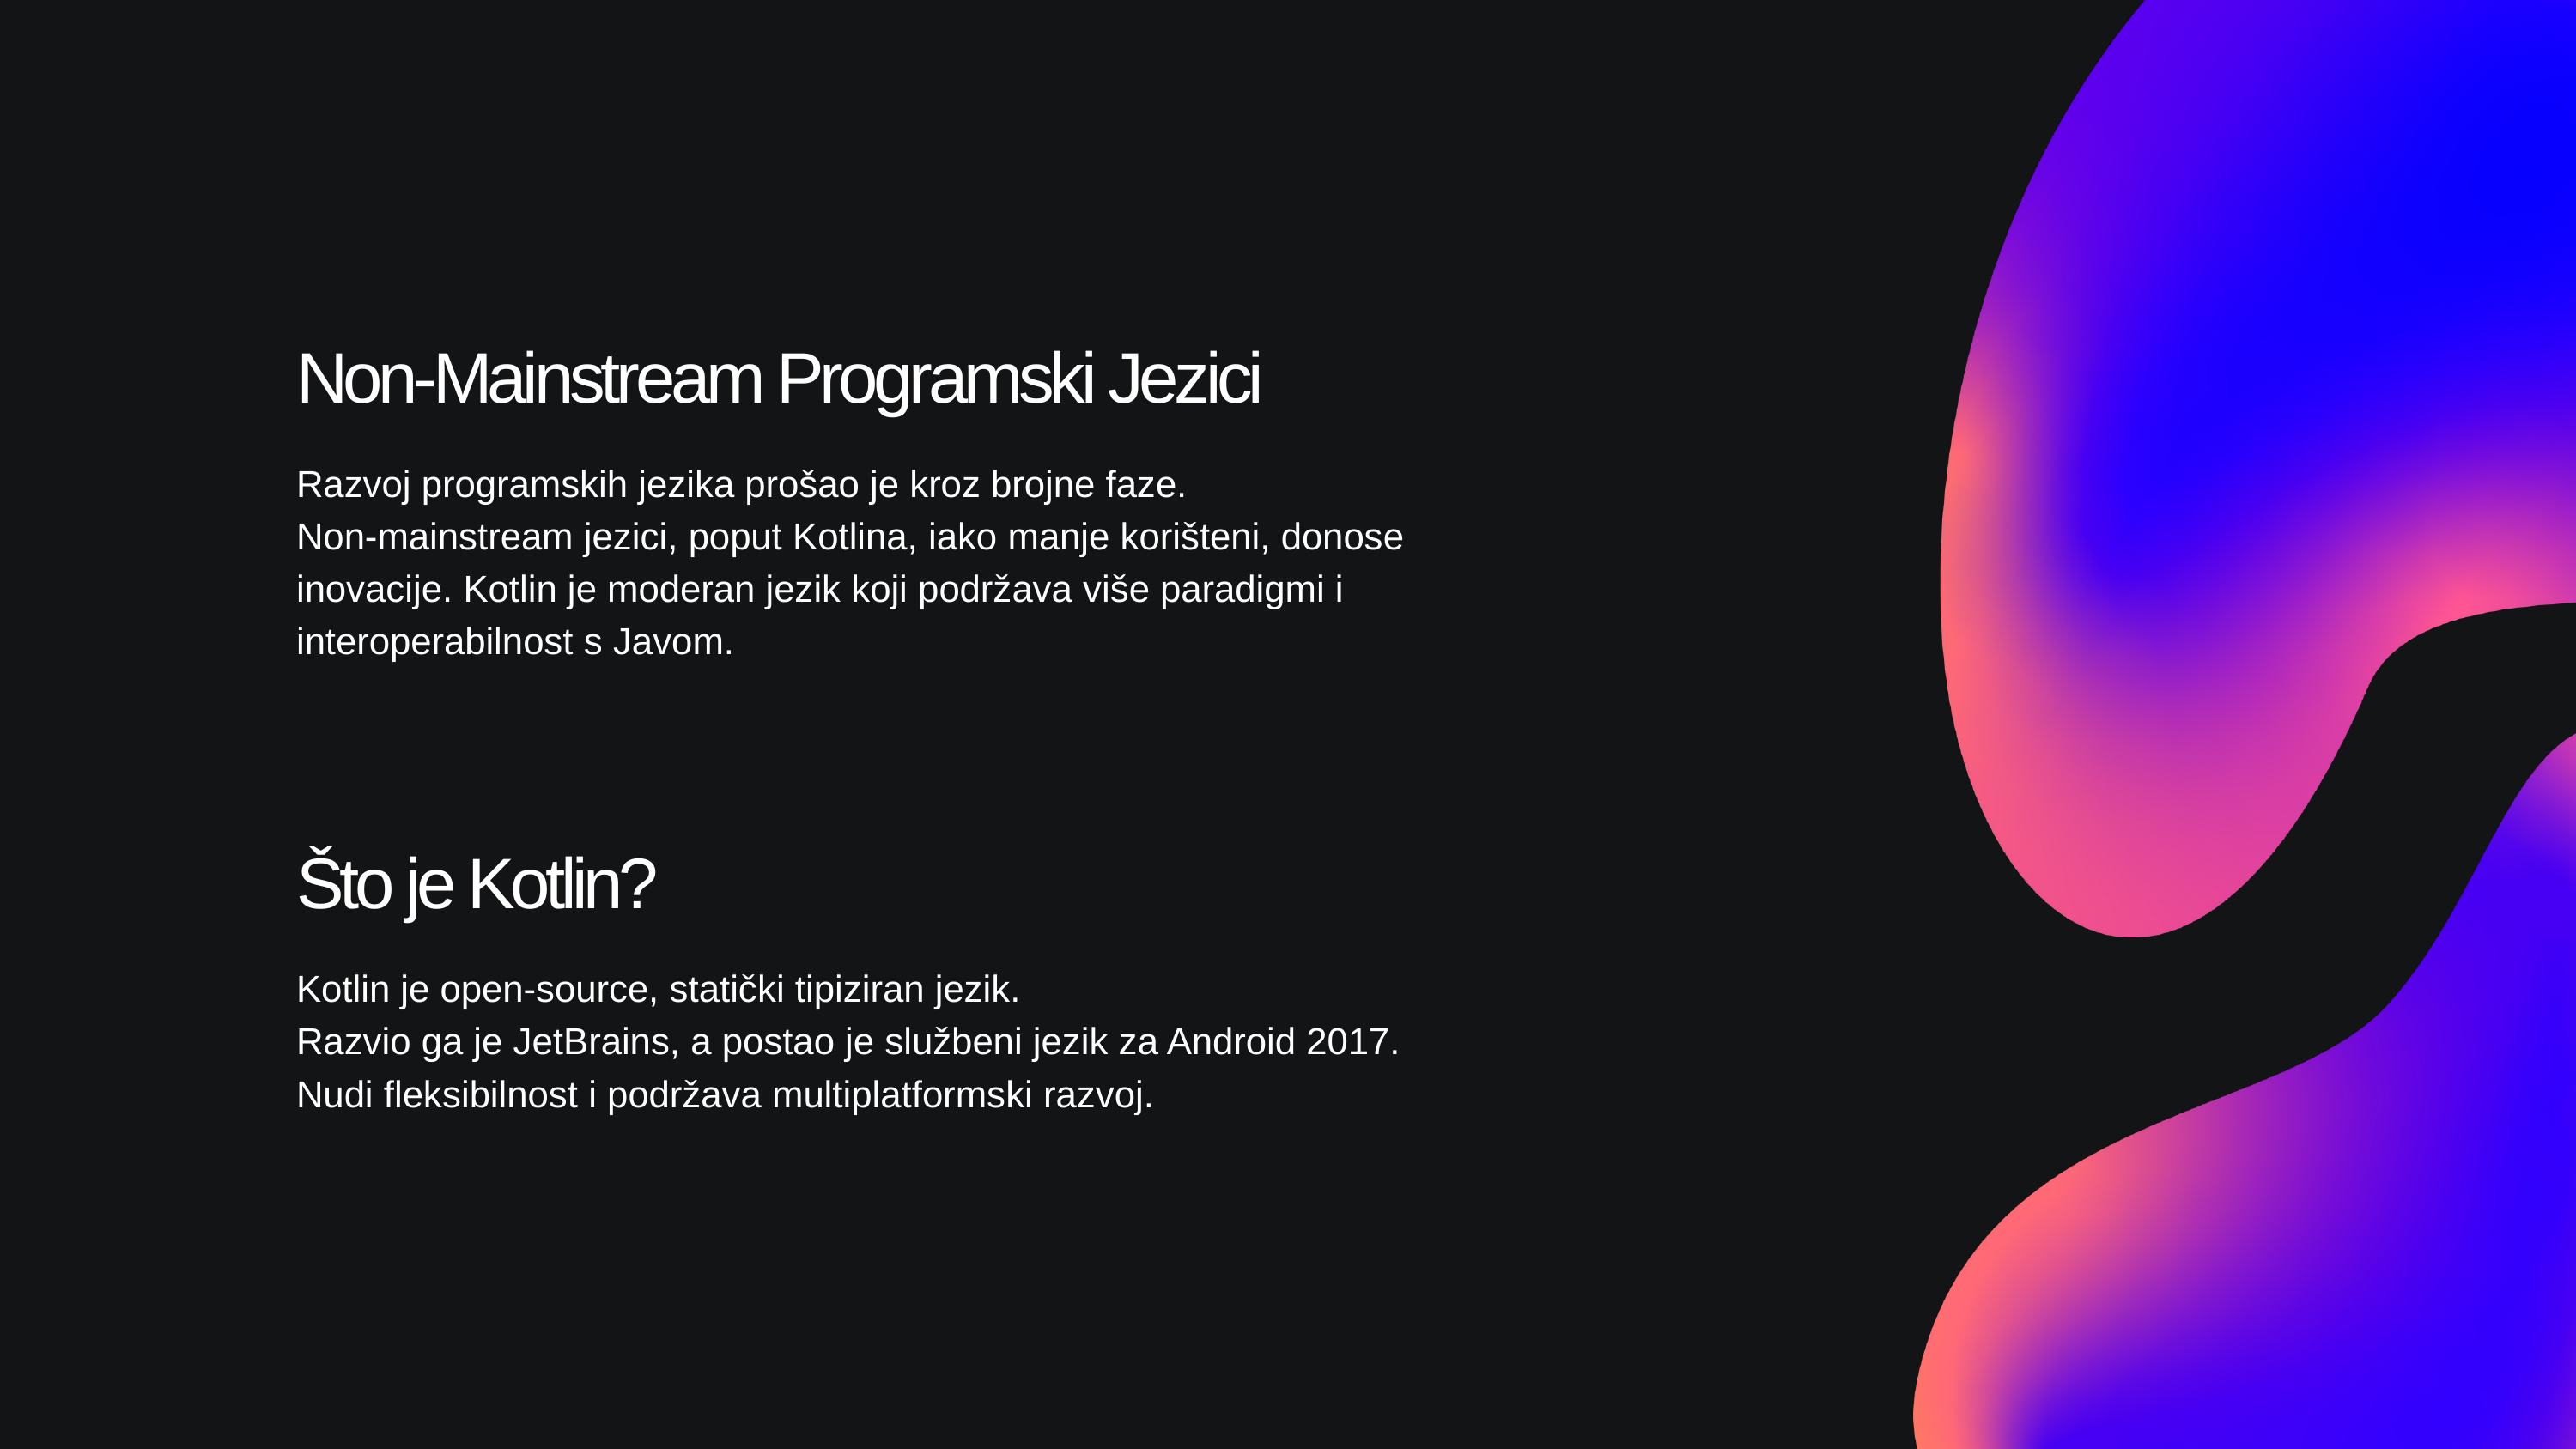

Non-Mainstream Programski Jezici
Razvoj programskih jezika prošao je kroz brojne faze.
Non-mainstream jezici, poput Kotlina, iako manje korišteni, donose inovacije. Kotlin je moderan jezik koji podržava više paradigmi i interoperabilnost s Javom.

Što je Kotlin?
Kotlin je open-source, statički tipiziran jezik.
Razvio ga je JetBrains, a postao je službeni jezik za Android 2017. Nudi fleksibilnost i podržava multiplatformski razvoj.